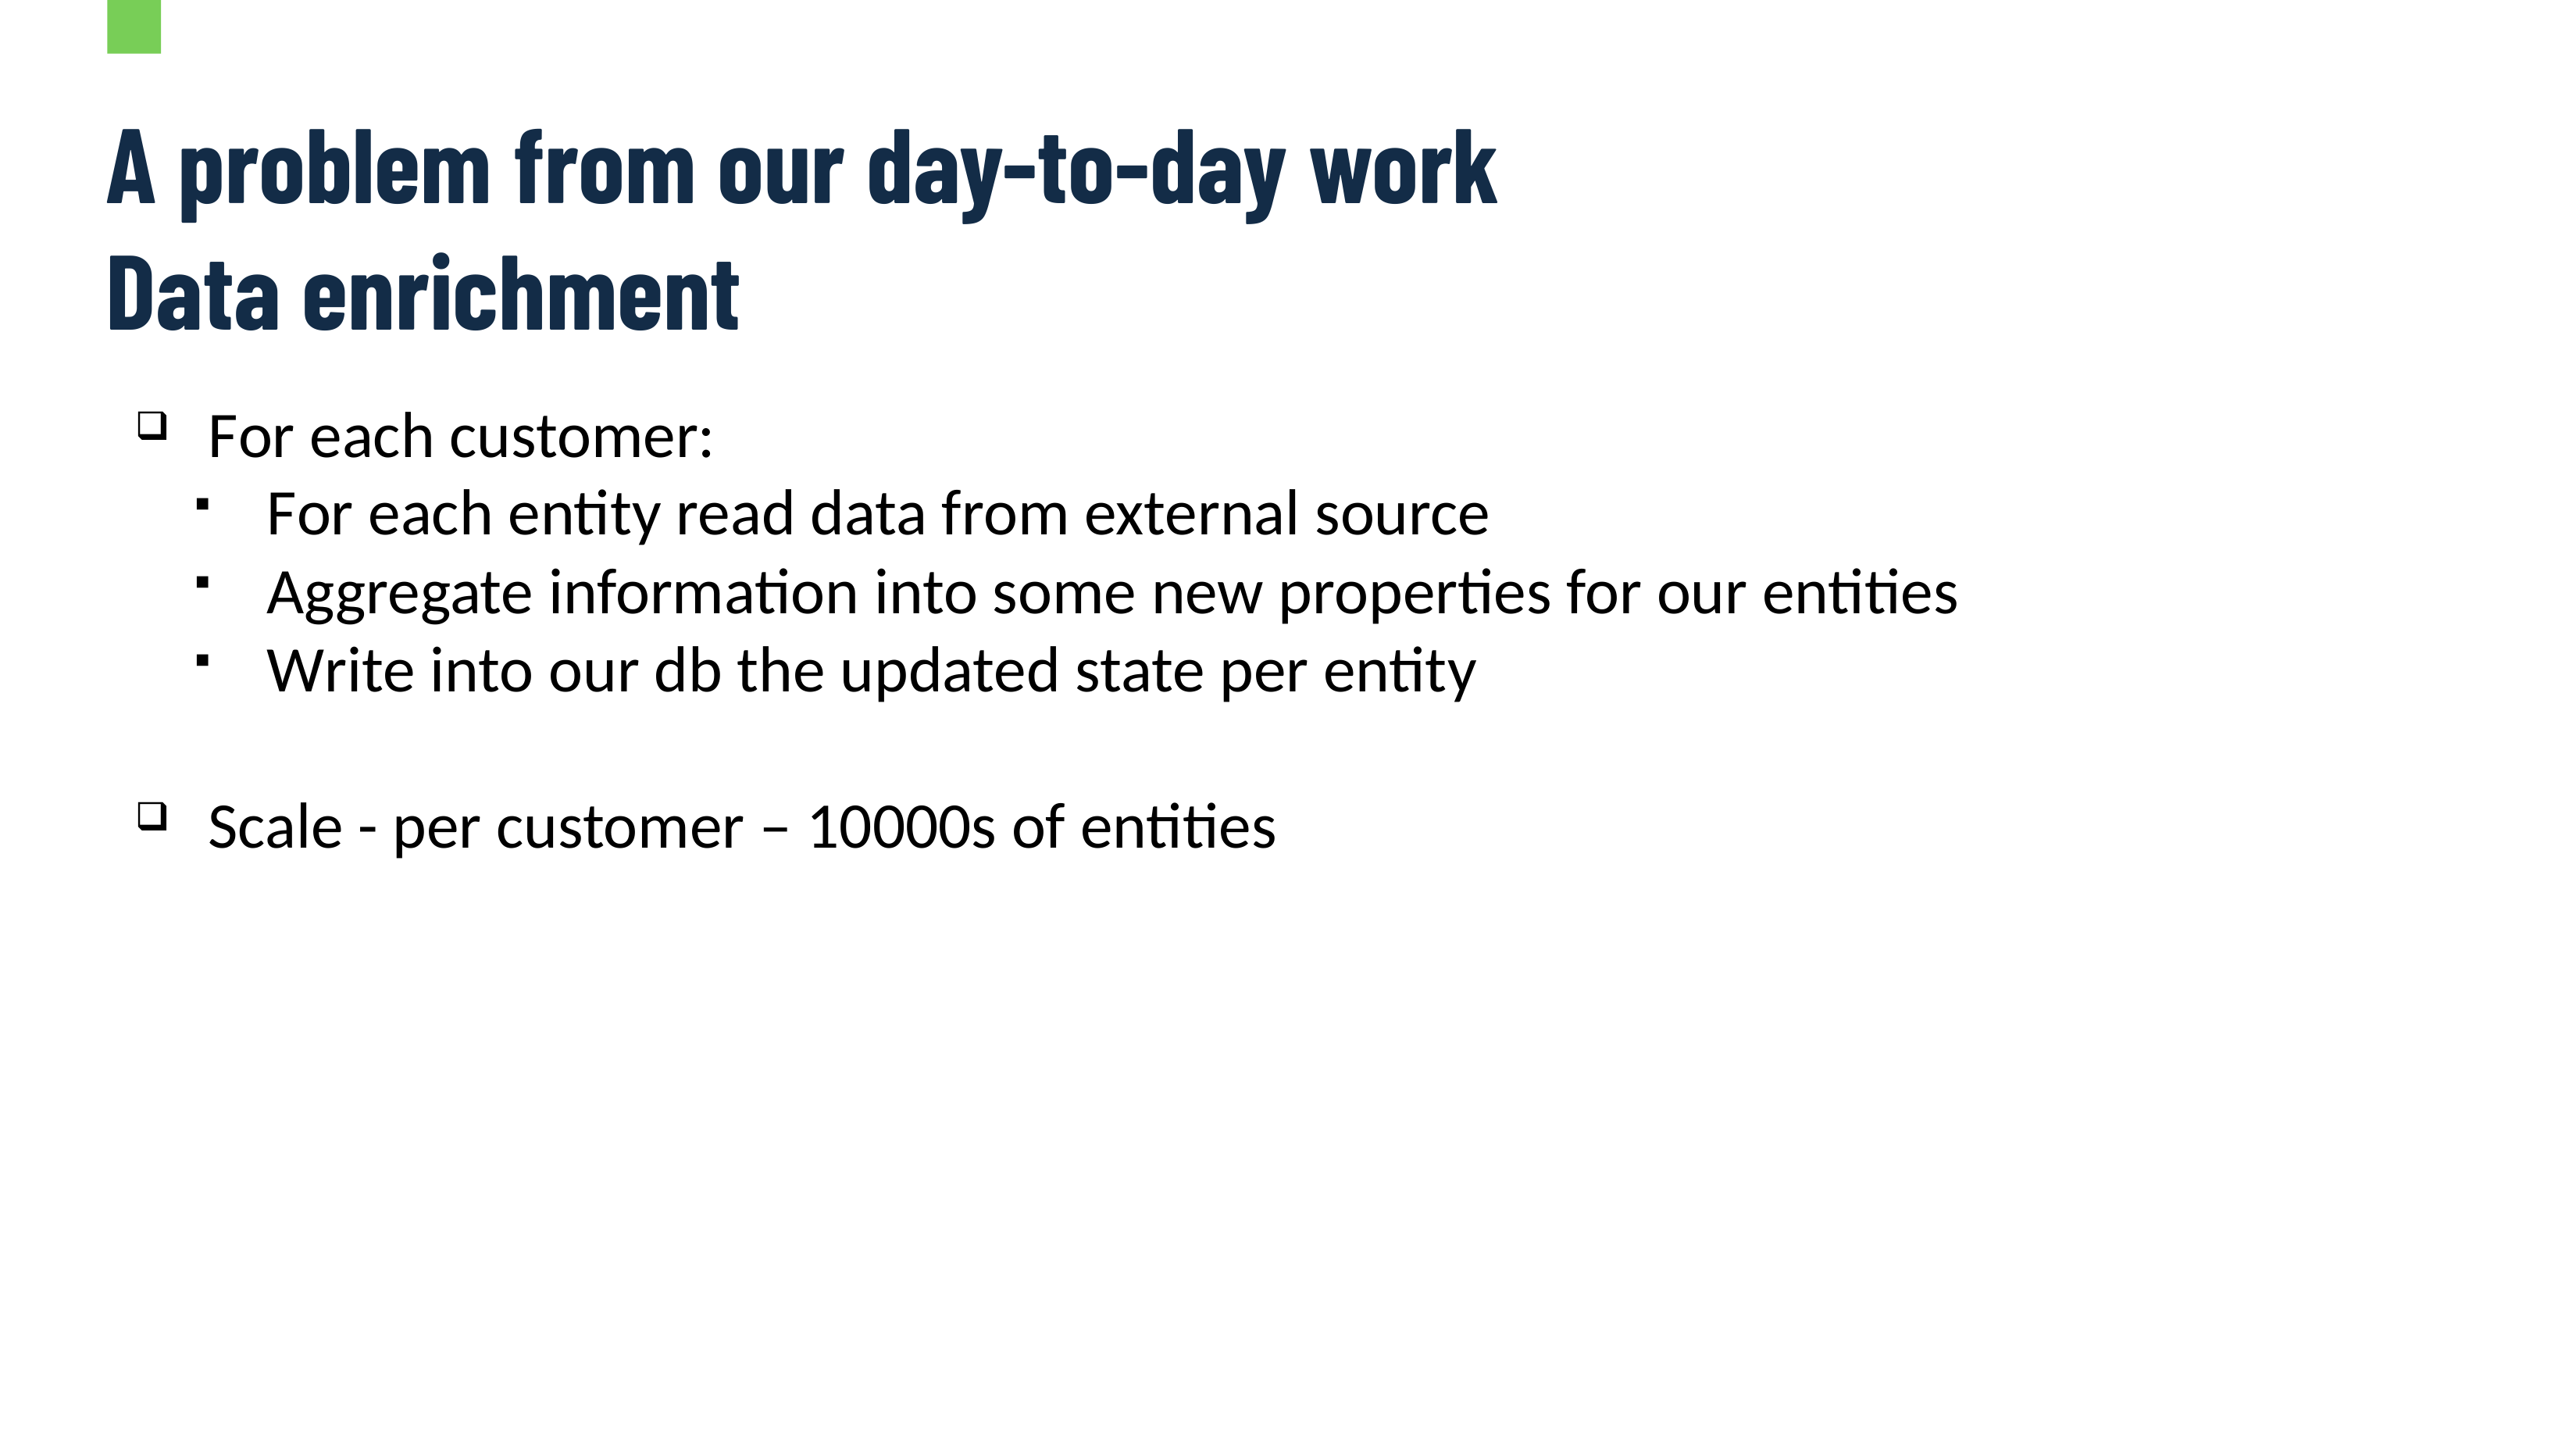

# A problem from our day-to-day work Data enrichment
For each customer:
For each entity read data from external source
Aggregate information into some new properties for our entities
Write into our db the updated state per entity

Scale - per customer – 10000s of entities